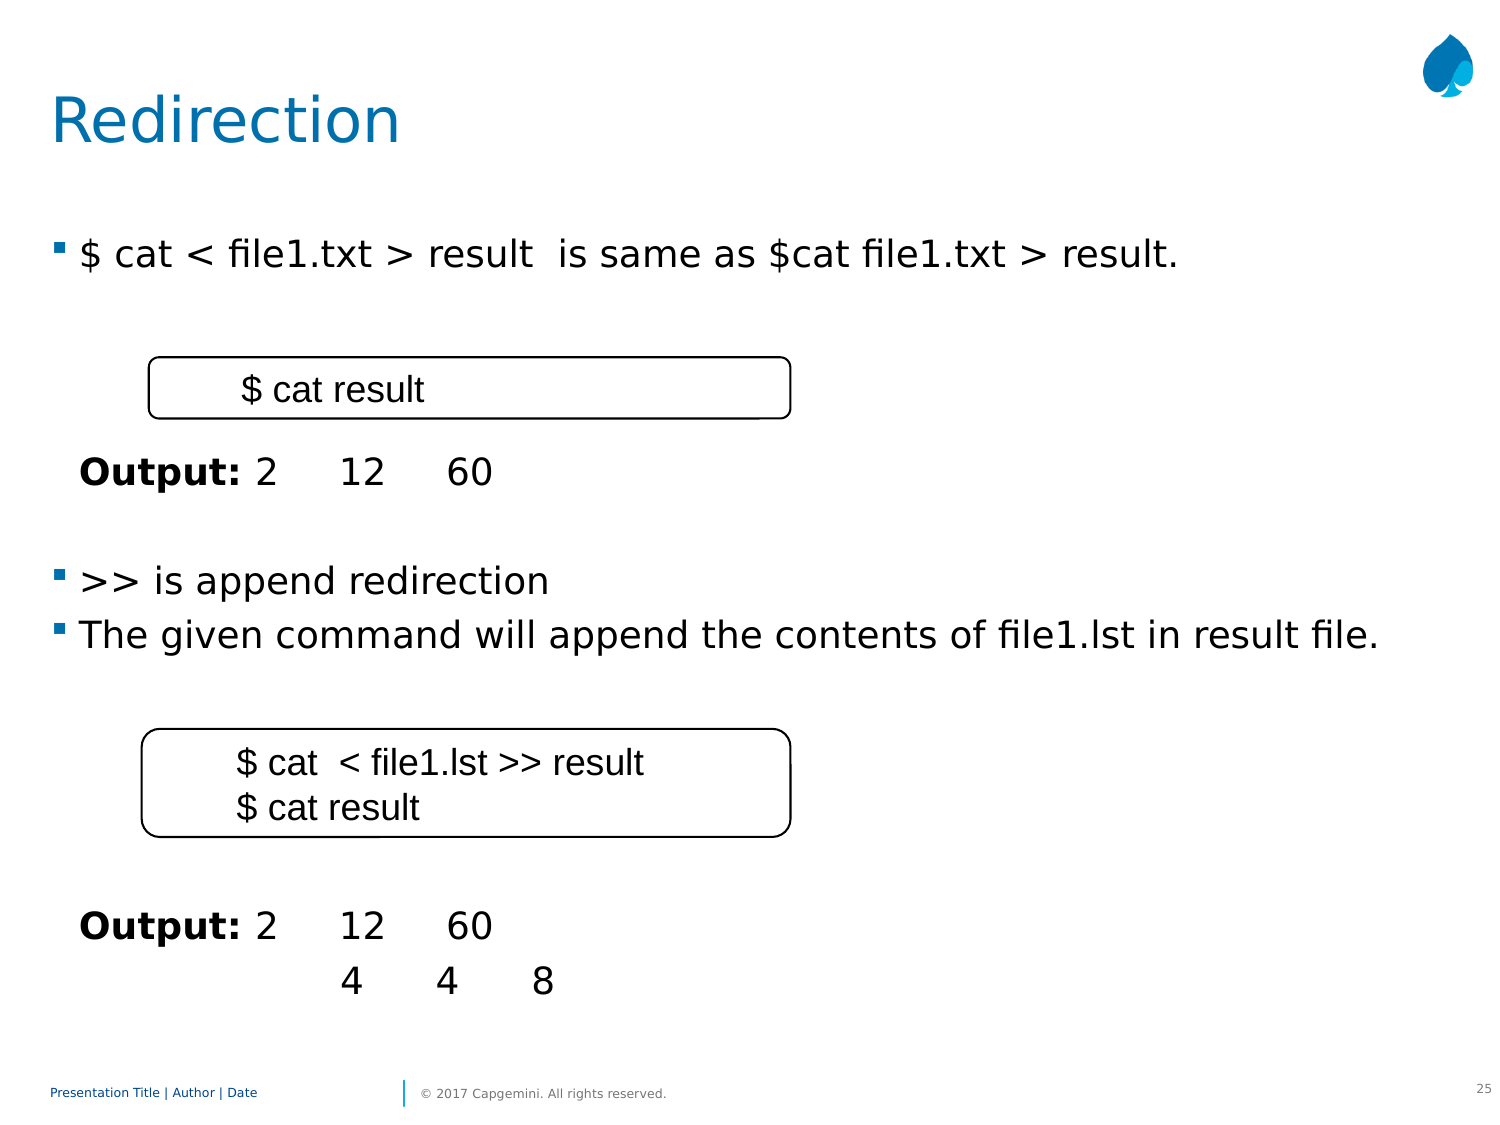

# Redirection
$ cat < file1.txt > result  is same as $cat file1.txt > result.

Output: 2     12     60

>> is append redirection
The given command will append the contents of file1.lst in result file.

Output: 2     12     60
		       4      4      8
$ cat result
$ cat  < file1.lst >> result
$ cat result